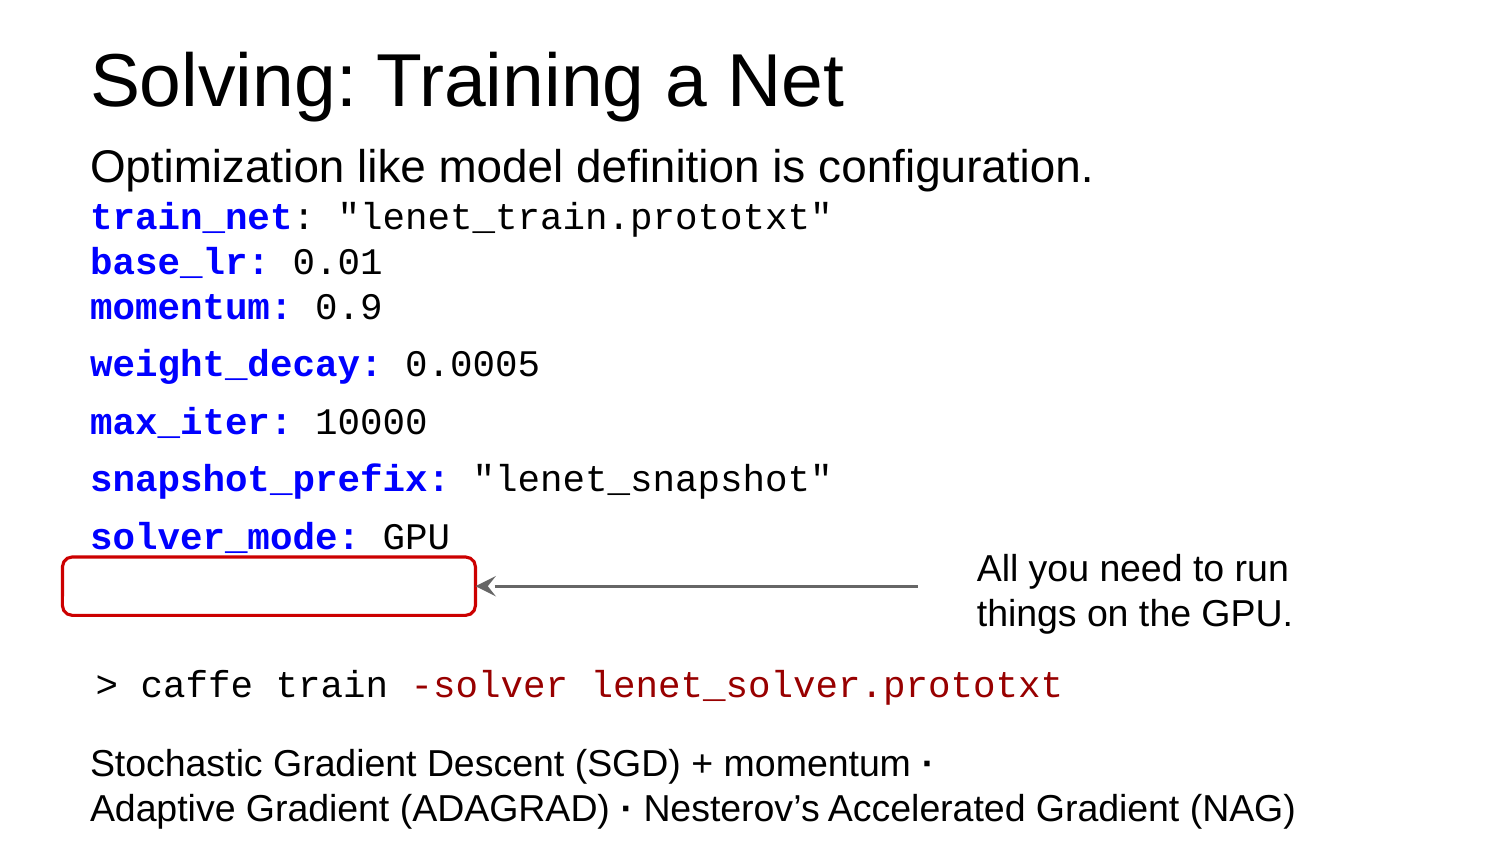

# Solving: Training a Net
Optimization like model definition is configuration.
train_net: "lenet_train.prototxt"
base_lr: 0.01
momentum: 0.9
weight_decay: 0.0005
max_iter: 10000
snapshot_prefix: "lenet_snapshot"
solver_mode: GPU
All you need to run things on the GPU.

> caffe train -solver lenet_solver.prototxt

Stochastic Gradient Descent (SGD) + momentum ·
Adaptive Gradient (ADAGRAD) · Nesterov’s Accelerated Gradient (NAG)